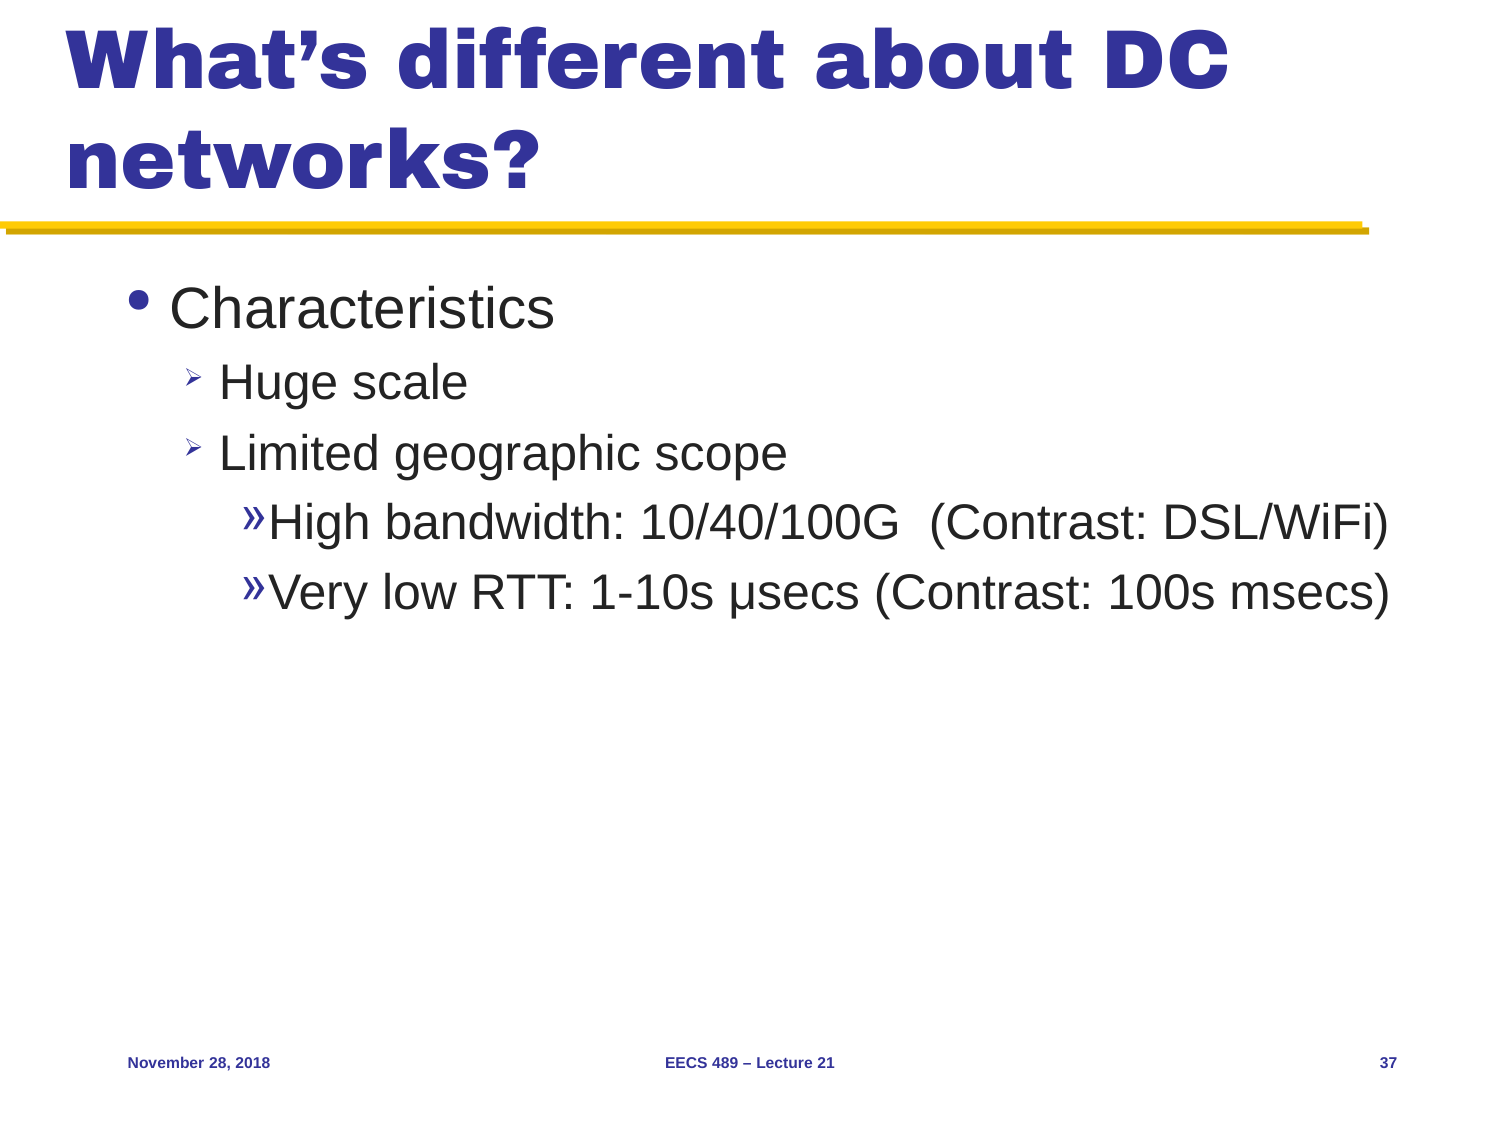

# What’s different about DC networks?
Characteristics
Huge scale
Limited geographic scope
High bandwidth: 10/40/100G  (Contrast: DSL/WiFi)
Very low RTT: 1-10s μsecs (Contrast: 100s msecs)
November 28, 2018
EECS 489 – Lecture 21
37